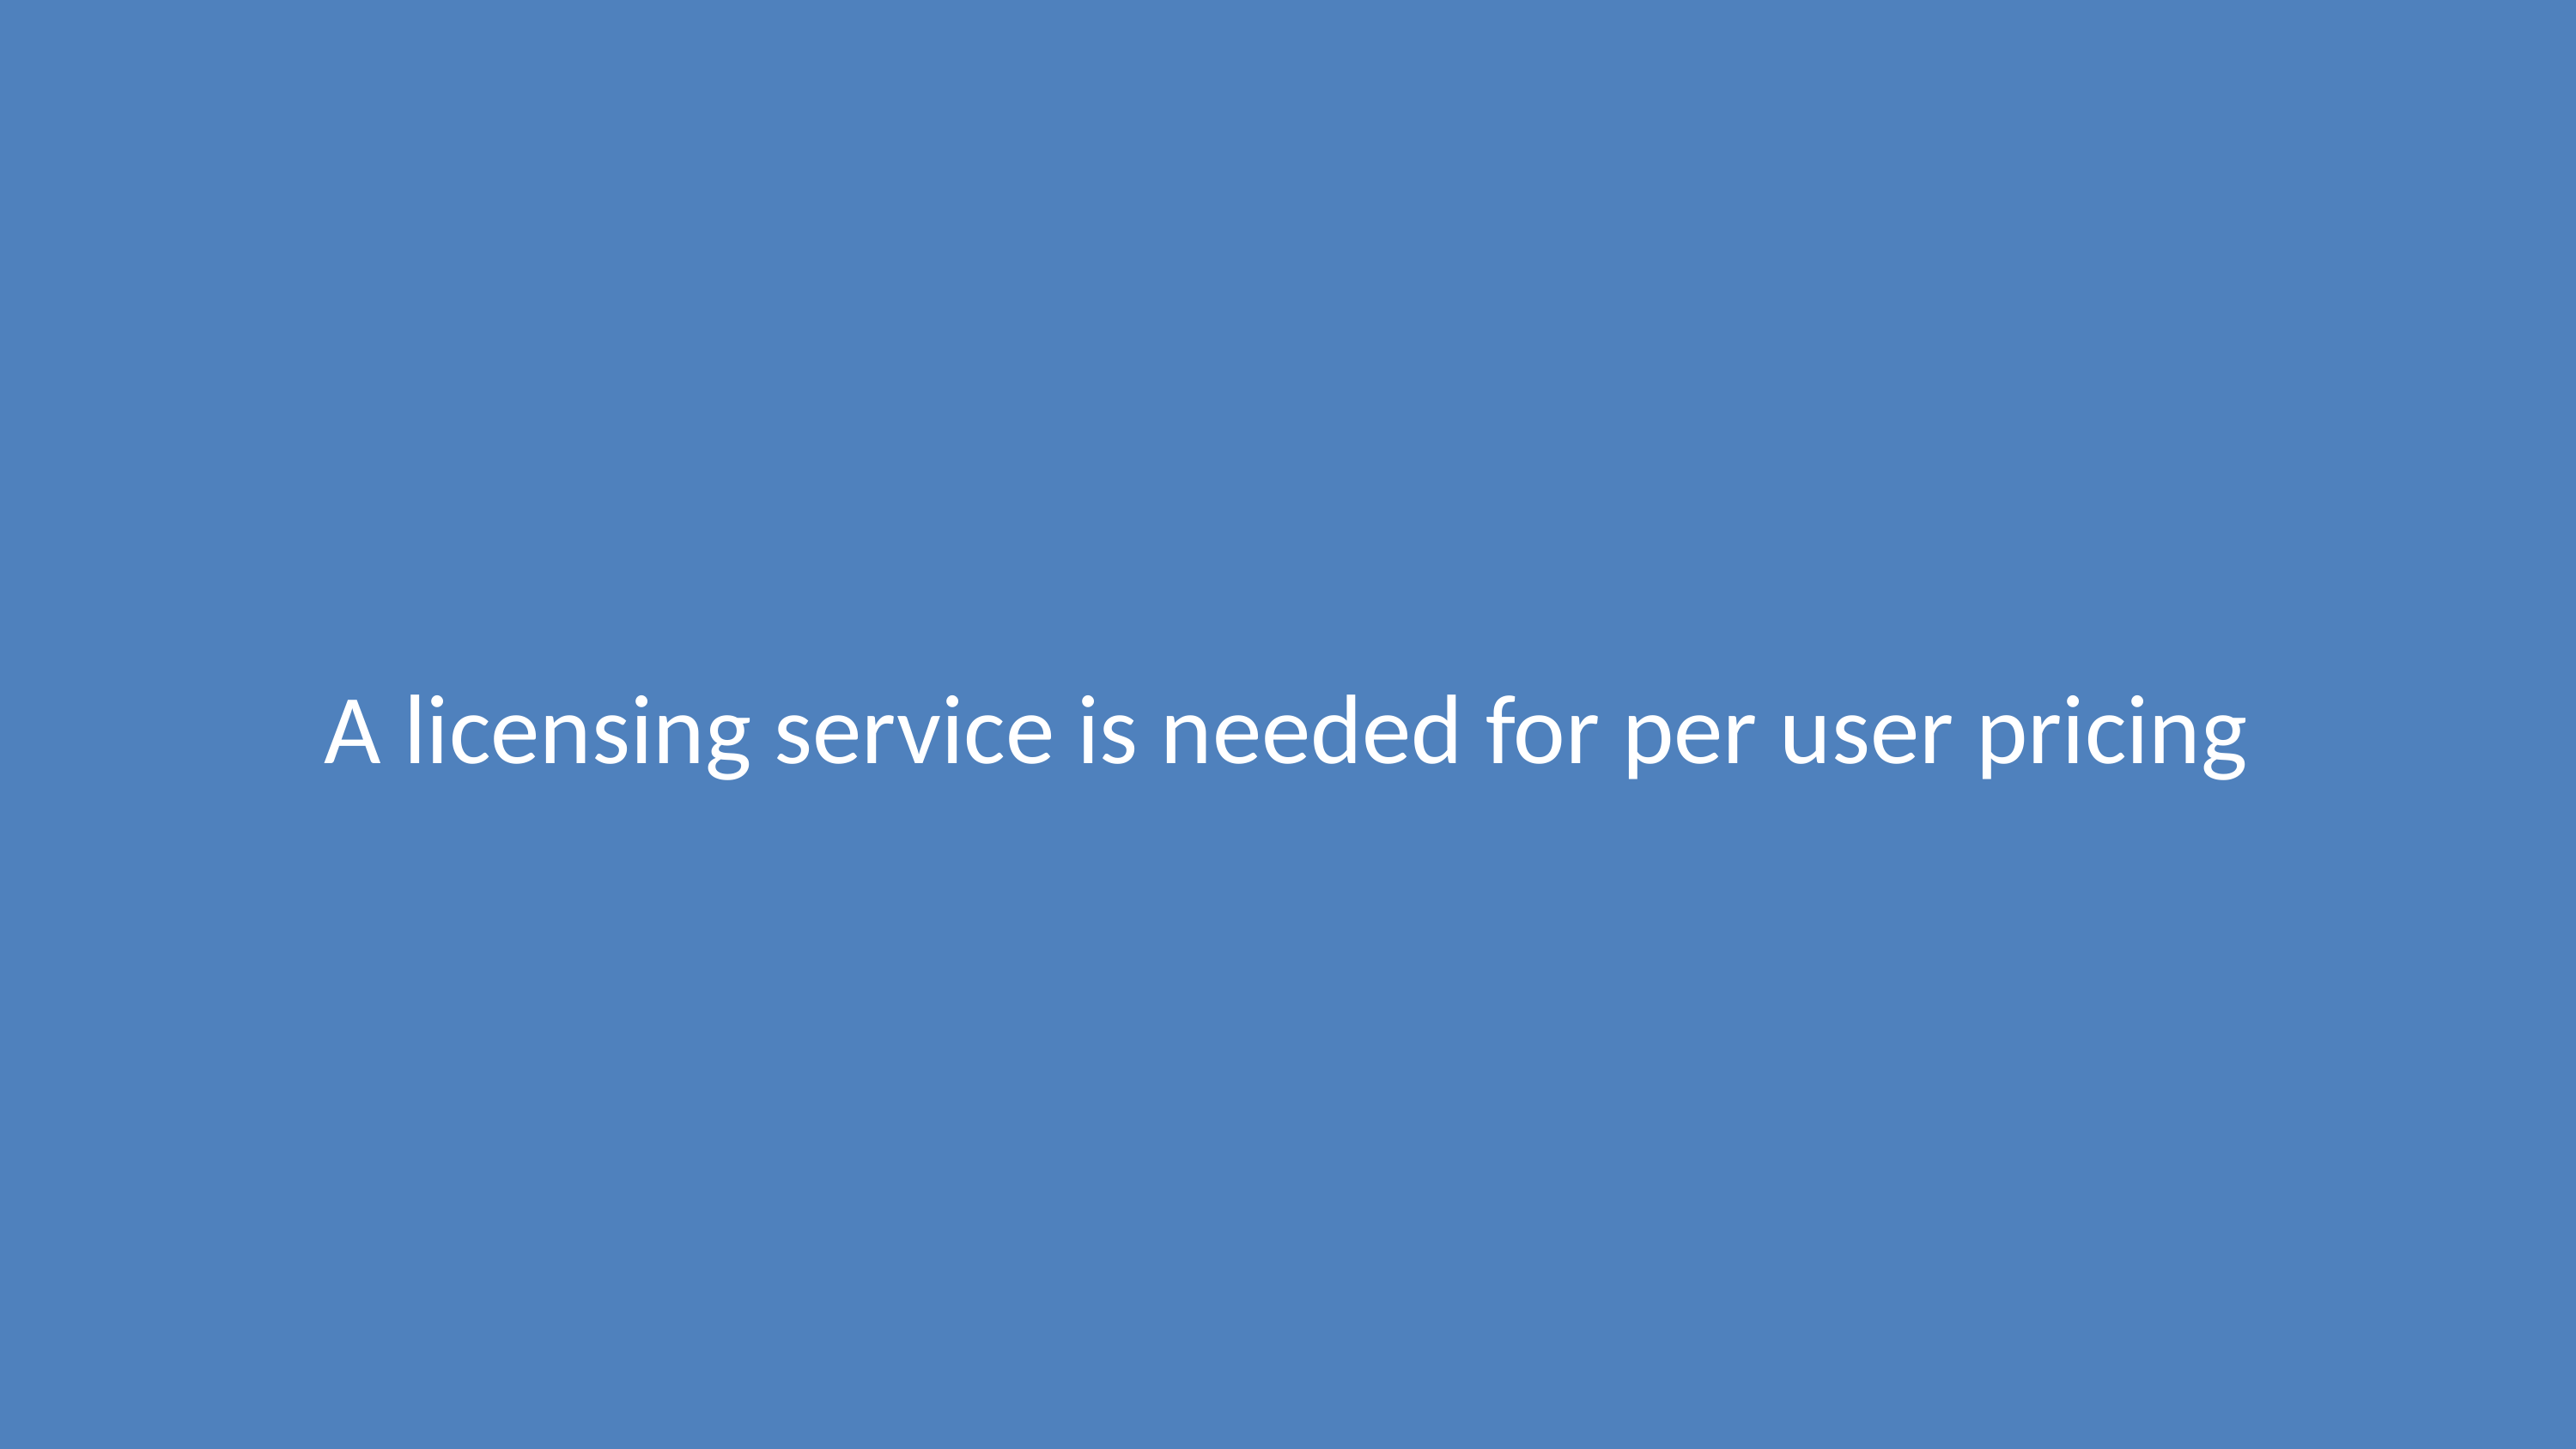

# A licensing service is needed for per user pricing